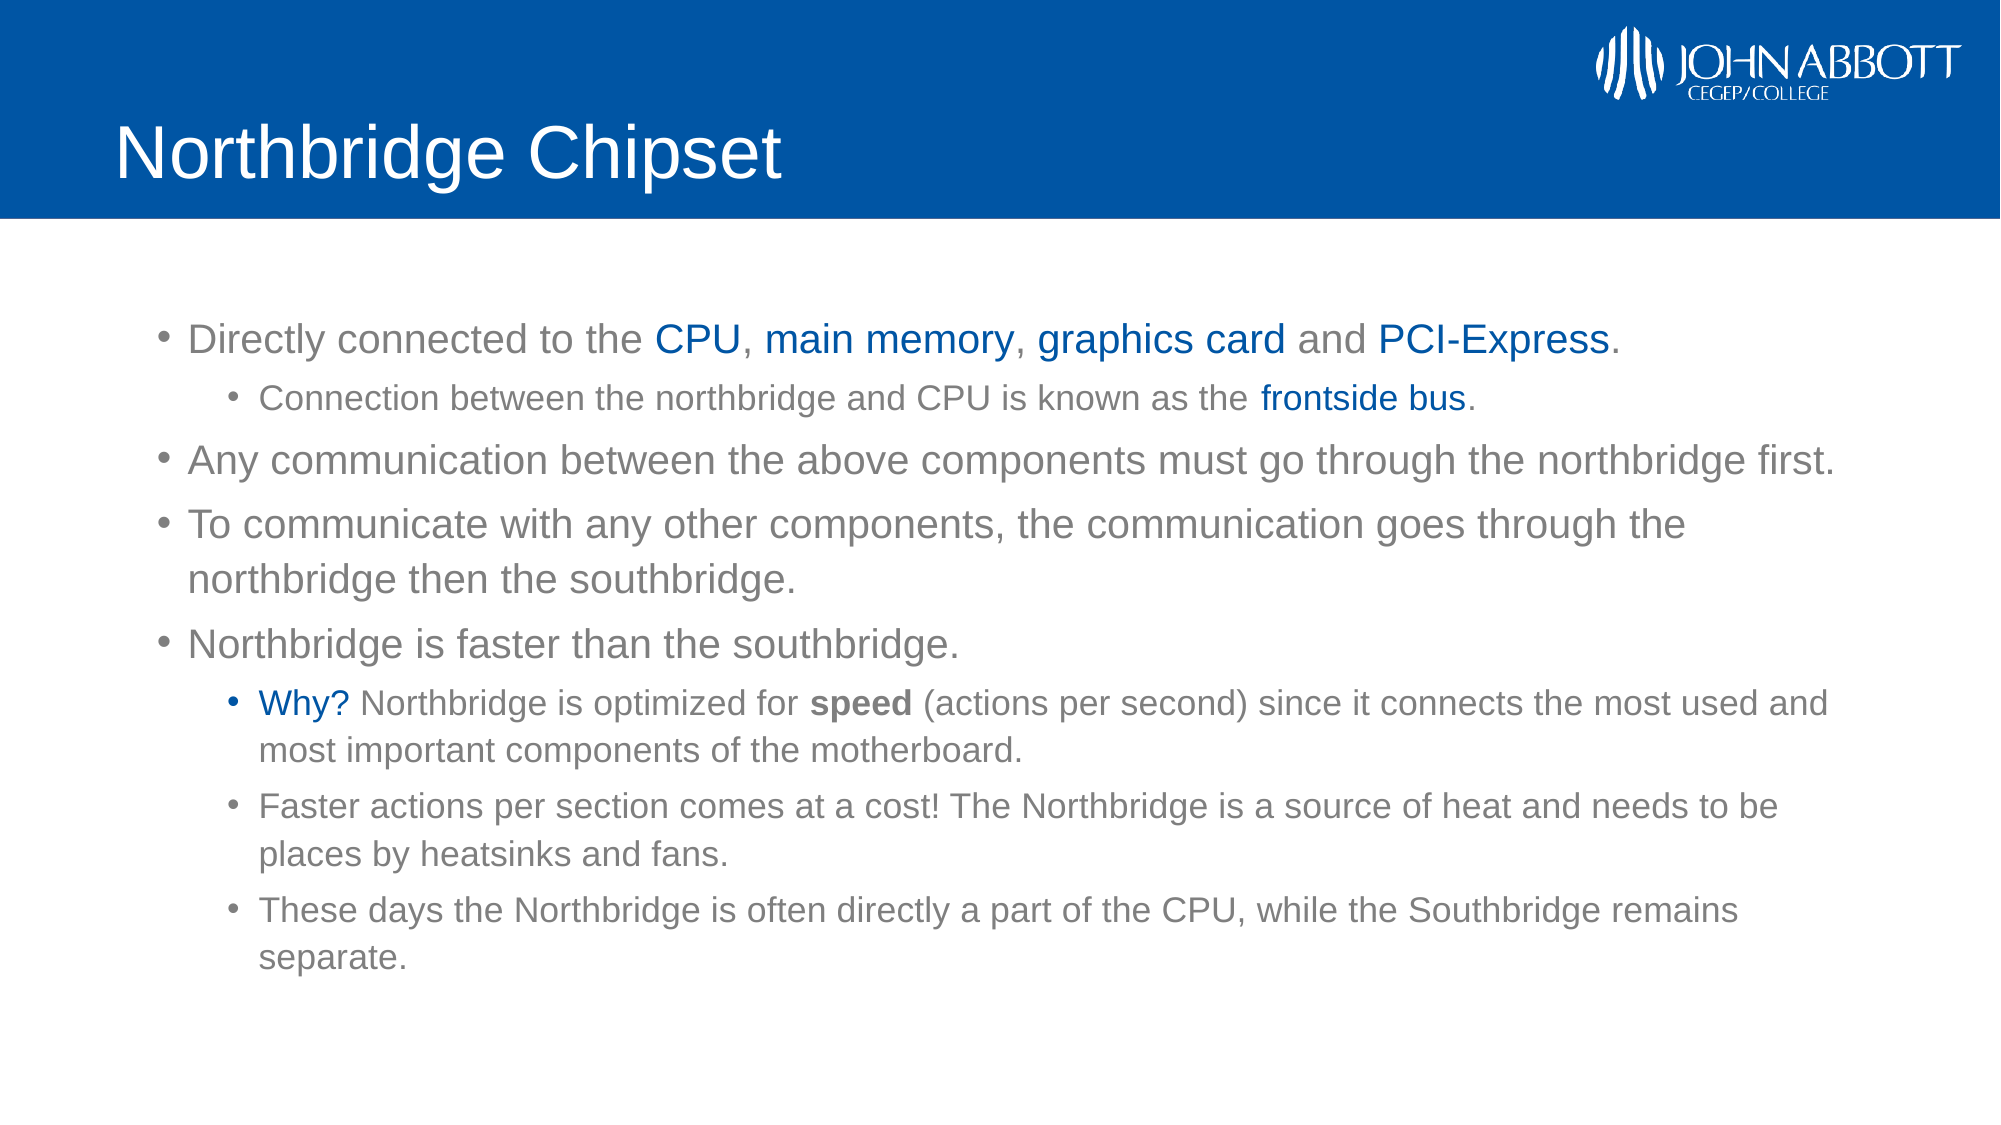

# Northbridge Chipset
Directly connected to the CPU, main memory, graphics card and PCI-Express.
Connection between the northbridge and CPU is known as the frontside bus.
Any communication between the above components must go through the northbridge first.
To communicate with any other components, the communication goes through the northbridge then the southbridge.
Northbridge is faster than the southbridge.
Why? Northbridge is optimized for speed (actions per second) since it connects the most used and most important components of the motherboard.
Faster actions per section comes at a cost! The Northbridge is a source of heat and needs to be places by heatsinks and fans.
These days the Northbridge is often directly a part of the CPU, while the Southbridge remains separate.